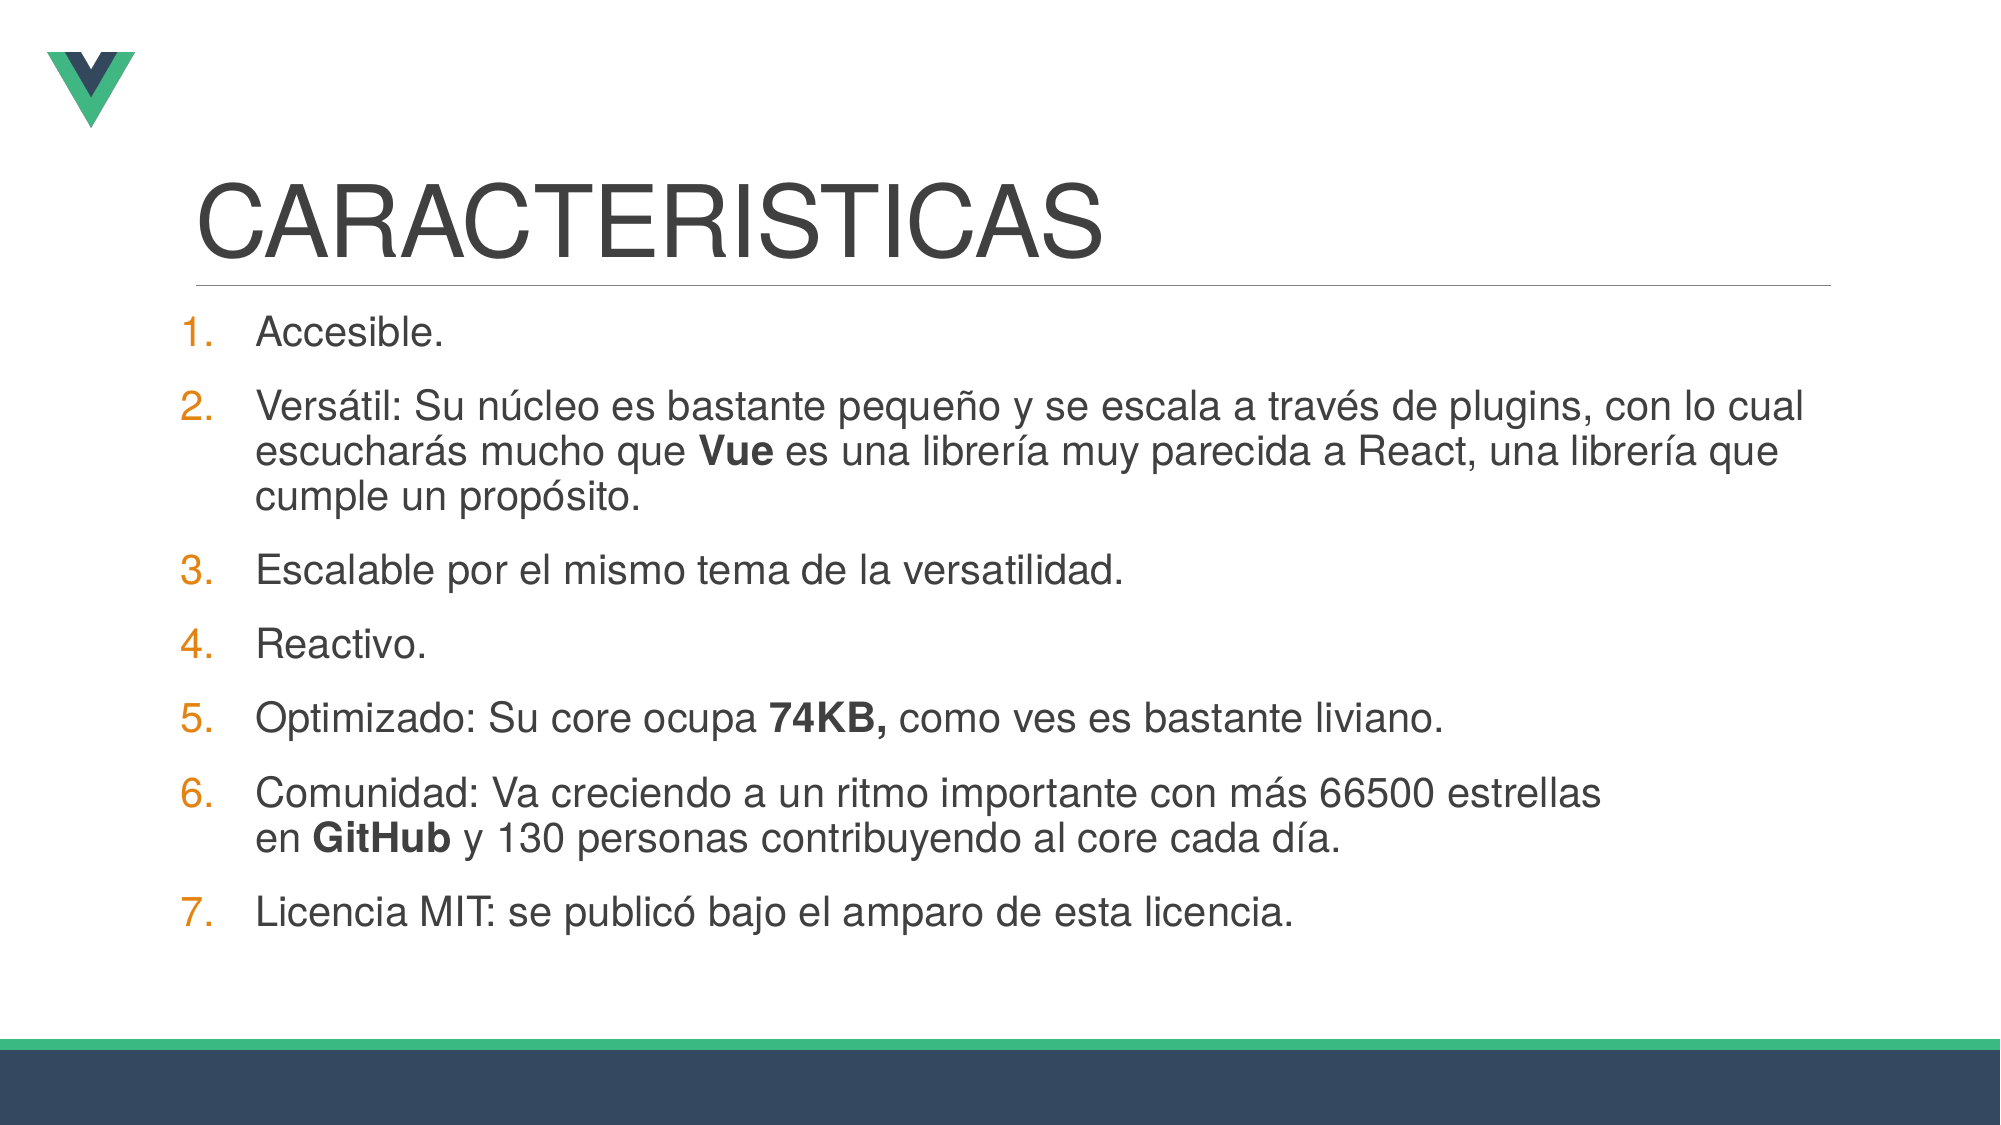

# CARACTERISTICAS
Accesible.
Versátil: Su núcleo es bastante pequeño y se escala a través de plugins, con lo cual escucharás mucho que Vue es una librería muy parecida a React, una librería que cumple un propósito.
Escalable por el mismo tema de la versatilidad.
Reactivo.
Optimizado: Su core ocupa 74KB, como ves es bastante liviano.
Comunidad: Va creciendo a un ritmo importante con más 66500 estrellas en GitHub y 130 personas contribuyendo al core cada día.
Licencia MIT: se publicó bajo el amparo de esta licencia.